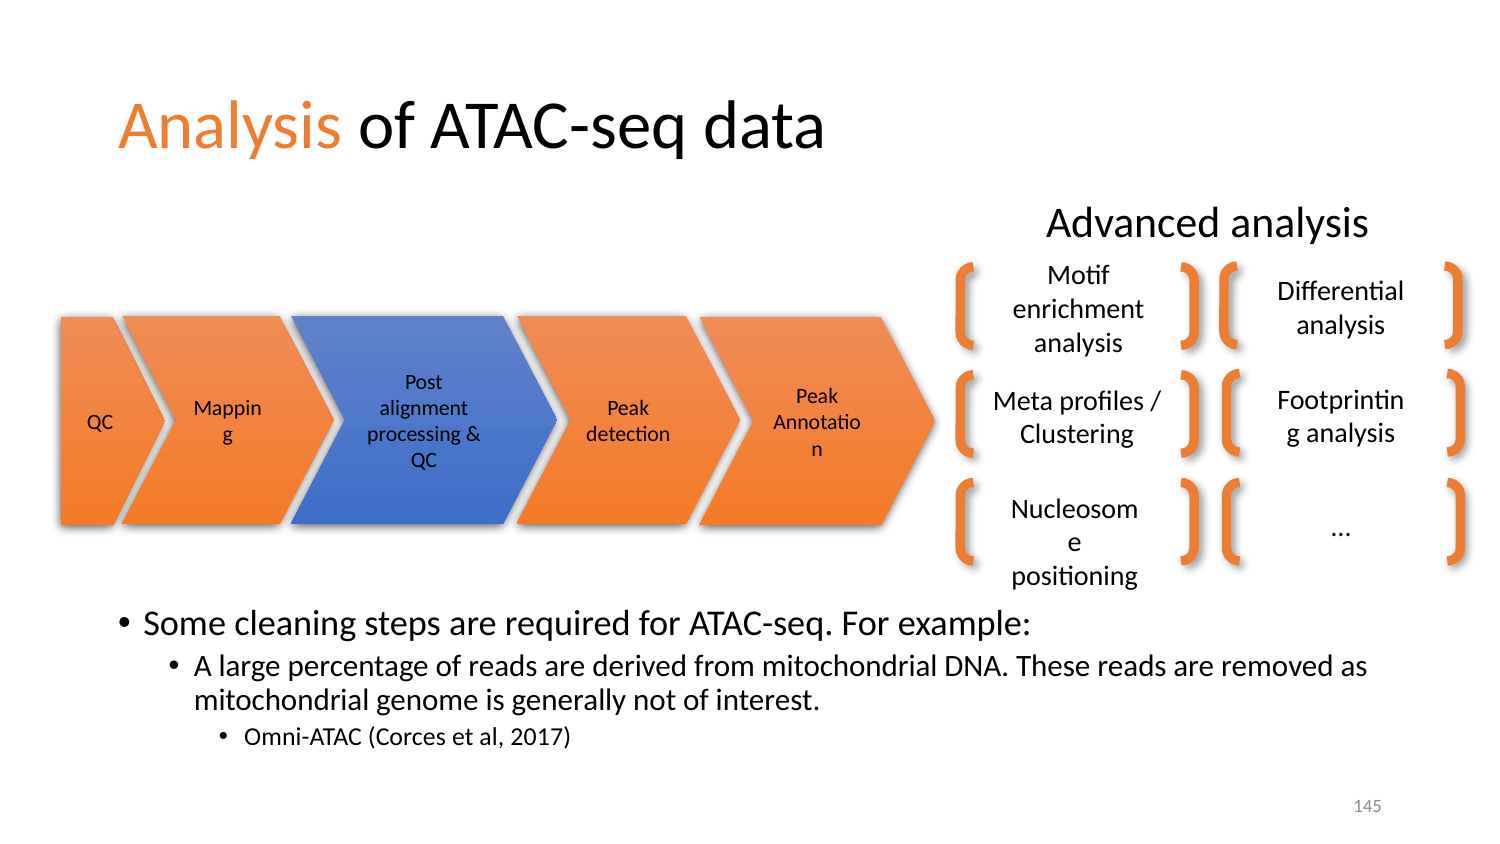

# Analysis of ATAC-seq data
Advanced analysis
Motif enrichment analysis
Differential analysis

Mapping
Post alignment processing & QC
Peak detection
QC
Peak Annotation

Footprinting analysis

Meta profiles /
Clustering

Nucleosome positioning
…
Some cleaning steps are required for ATAC-seq. For example:
A large percentage of reads are derived from mitochondrial DNA. These reads are removed as mitochondrial genome is generally not of interest.
Omni-ATAC (Corces et al, 2017)
145